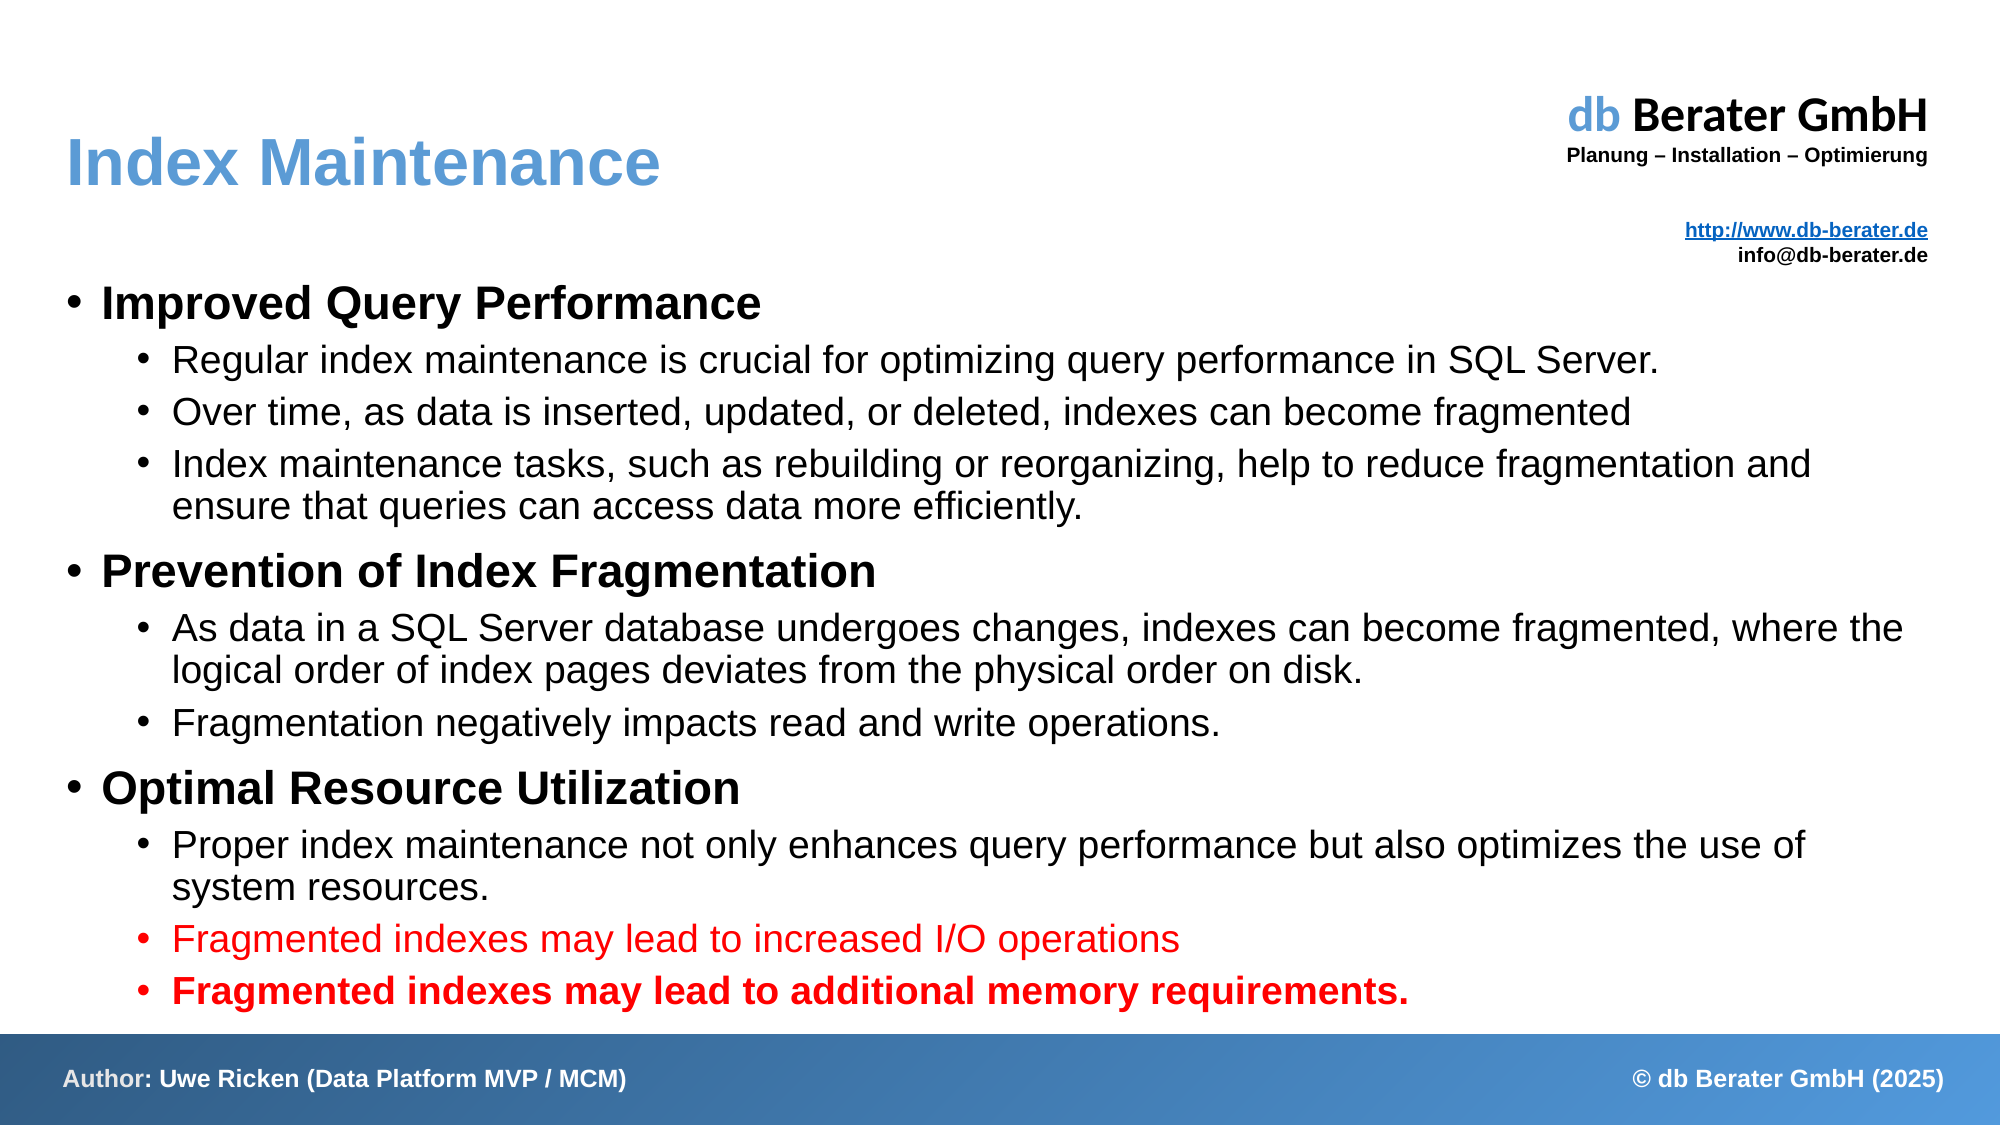

# Index Maintenance
Improved Query Performance
Regular index maintenance is crucial for optimizing query performance in SQL Server.
Over time, as data is inserted, updated, or deleted, indexes can become fragmented
Index maintenance tasks, such as rebuilding or reorganizing, help to reduce fragmentation and ensure that queries can access data more efficiently.
Prevention of Index Fragmentation
As data in a SQL Server database undergoes changes, indexes can become fragmented, where the logical order of index pages deviates from the physical order on disk.
Fragmentation negatively impacts read and write operations.
Optimal Resource Utilization
Proper index maintenance not only enhances query performance but also optimizes the use of system resources.
Fragmented indexes may lead to increased I/O operations
Fragmented indexes may lead to additional memory requirements.